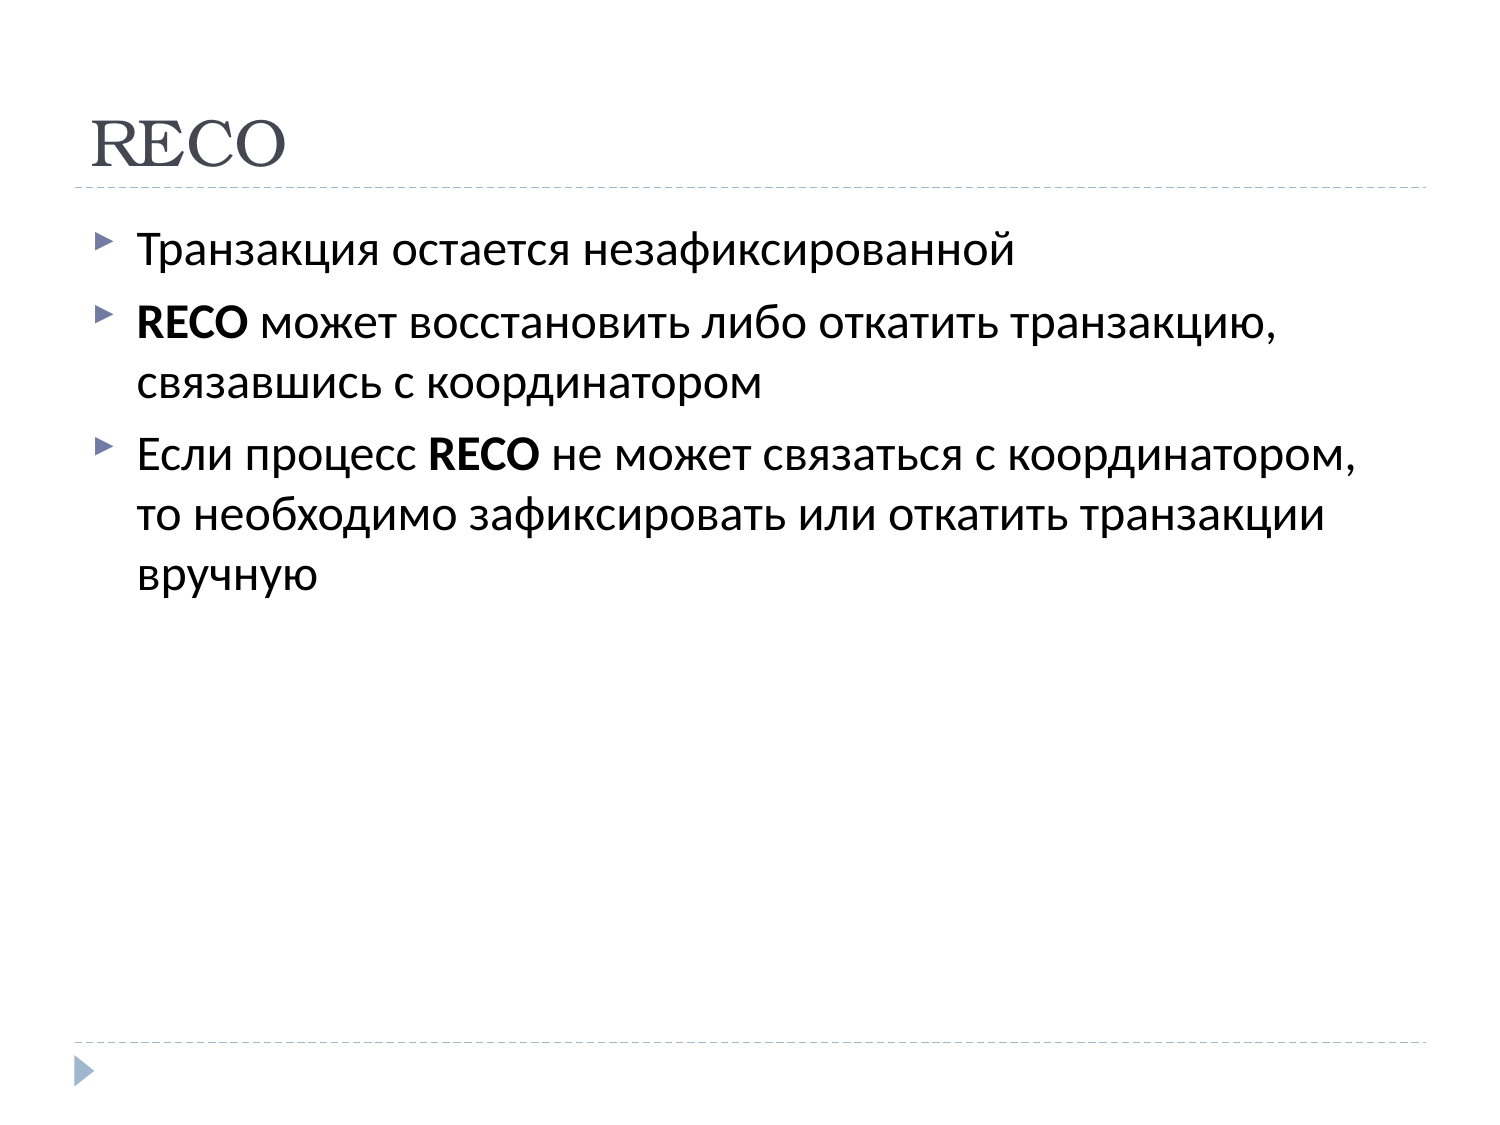

# RECO
Транзакция остается незафиксированной
RECO может восстановить либо откатить транзакцию, связавшись с координатором
Если процесс RECO не может связаться с координатором, то необходимо зафиксировать или откатить транзакции вручную